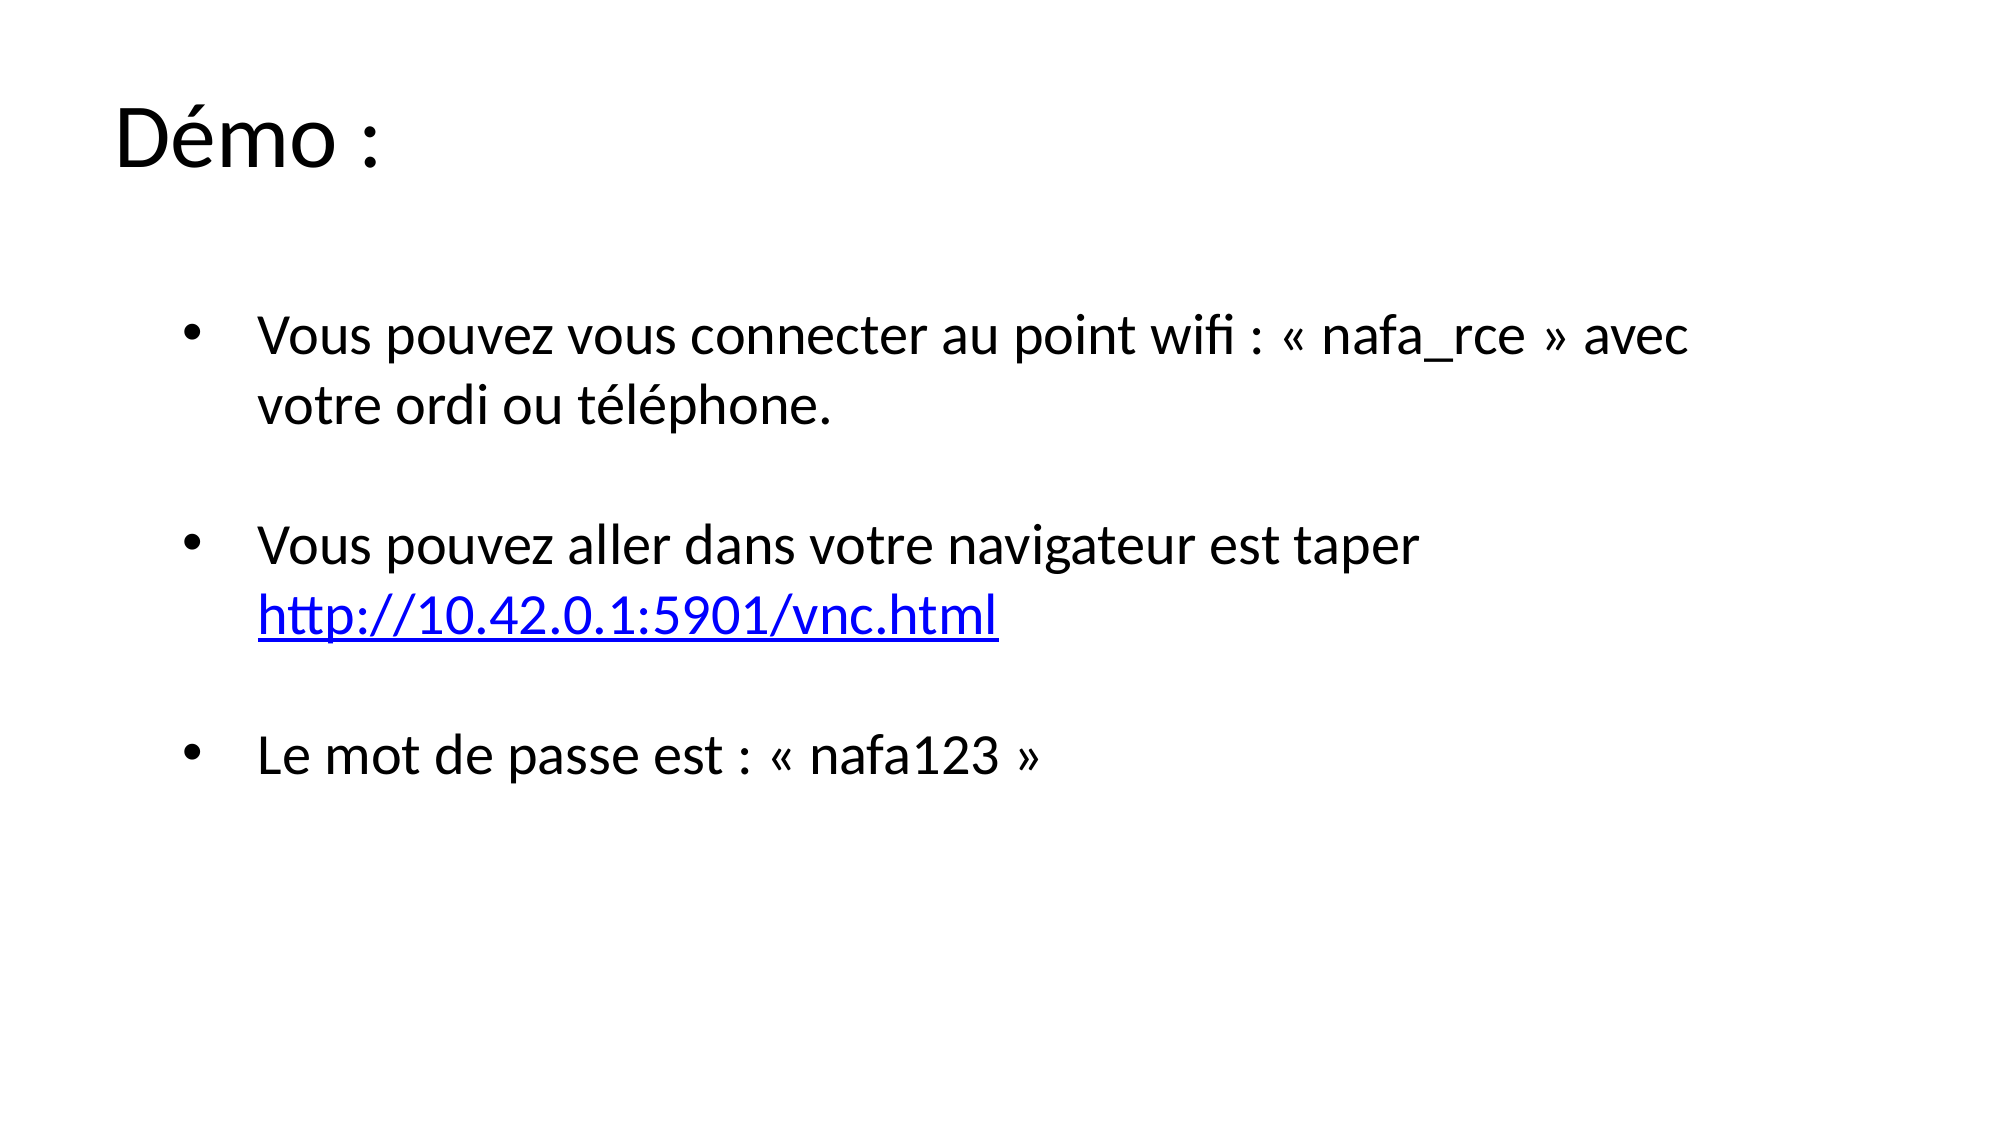

Démo :
Vous pouvez vous connecter au point wifi : « nafa_rce » avec votre ordi ou téléphone.

Vous pouvez aller dans votre navigateur est taper http://10.42.0.1:5901/vnc.html

Le mot de passe est : « nafa123 »